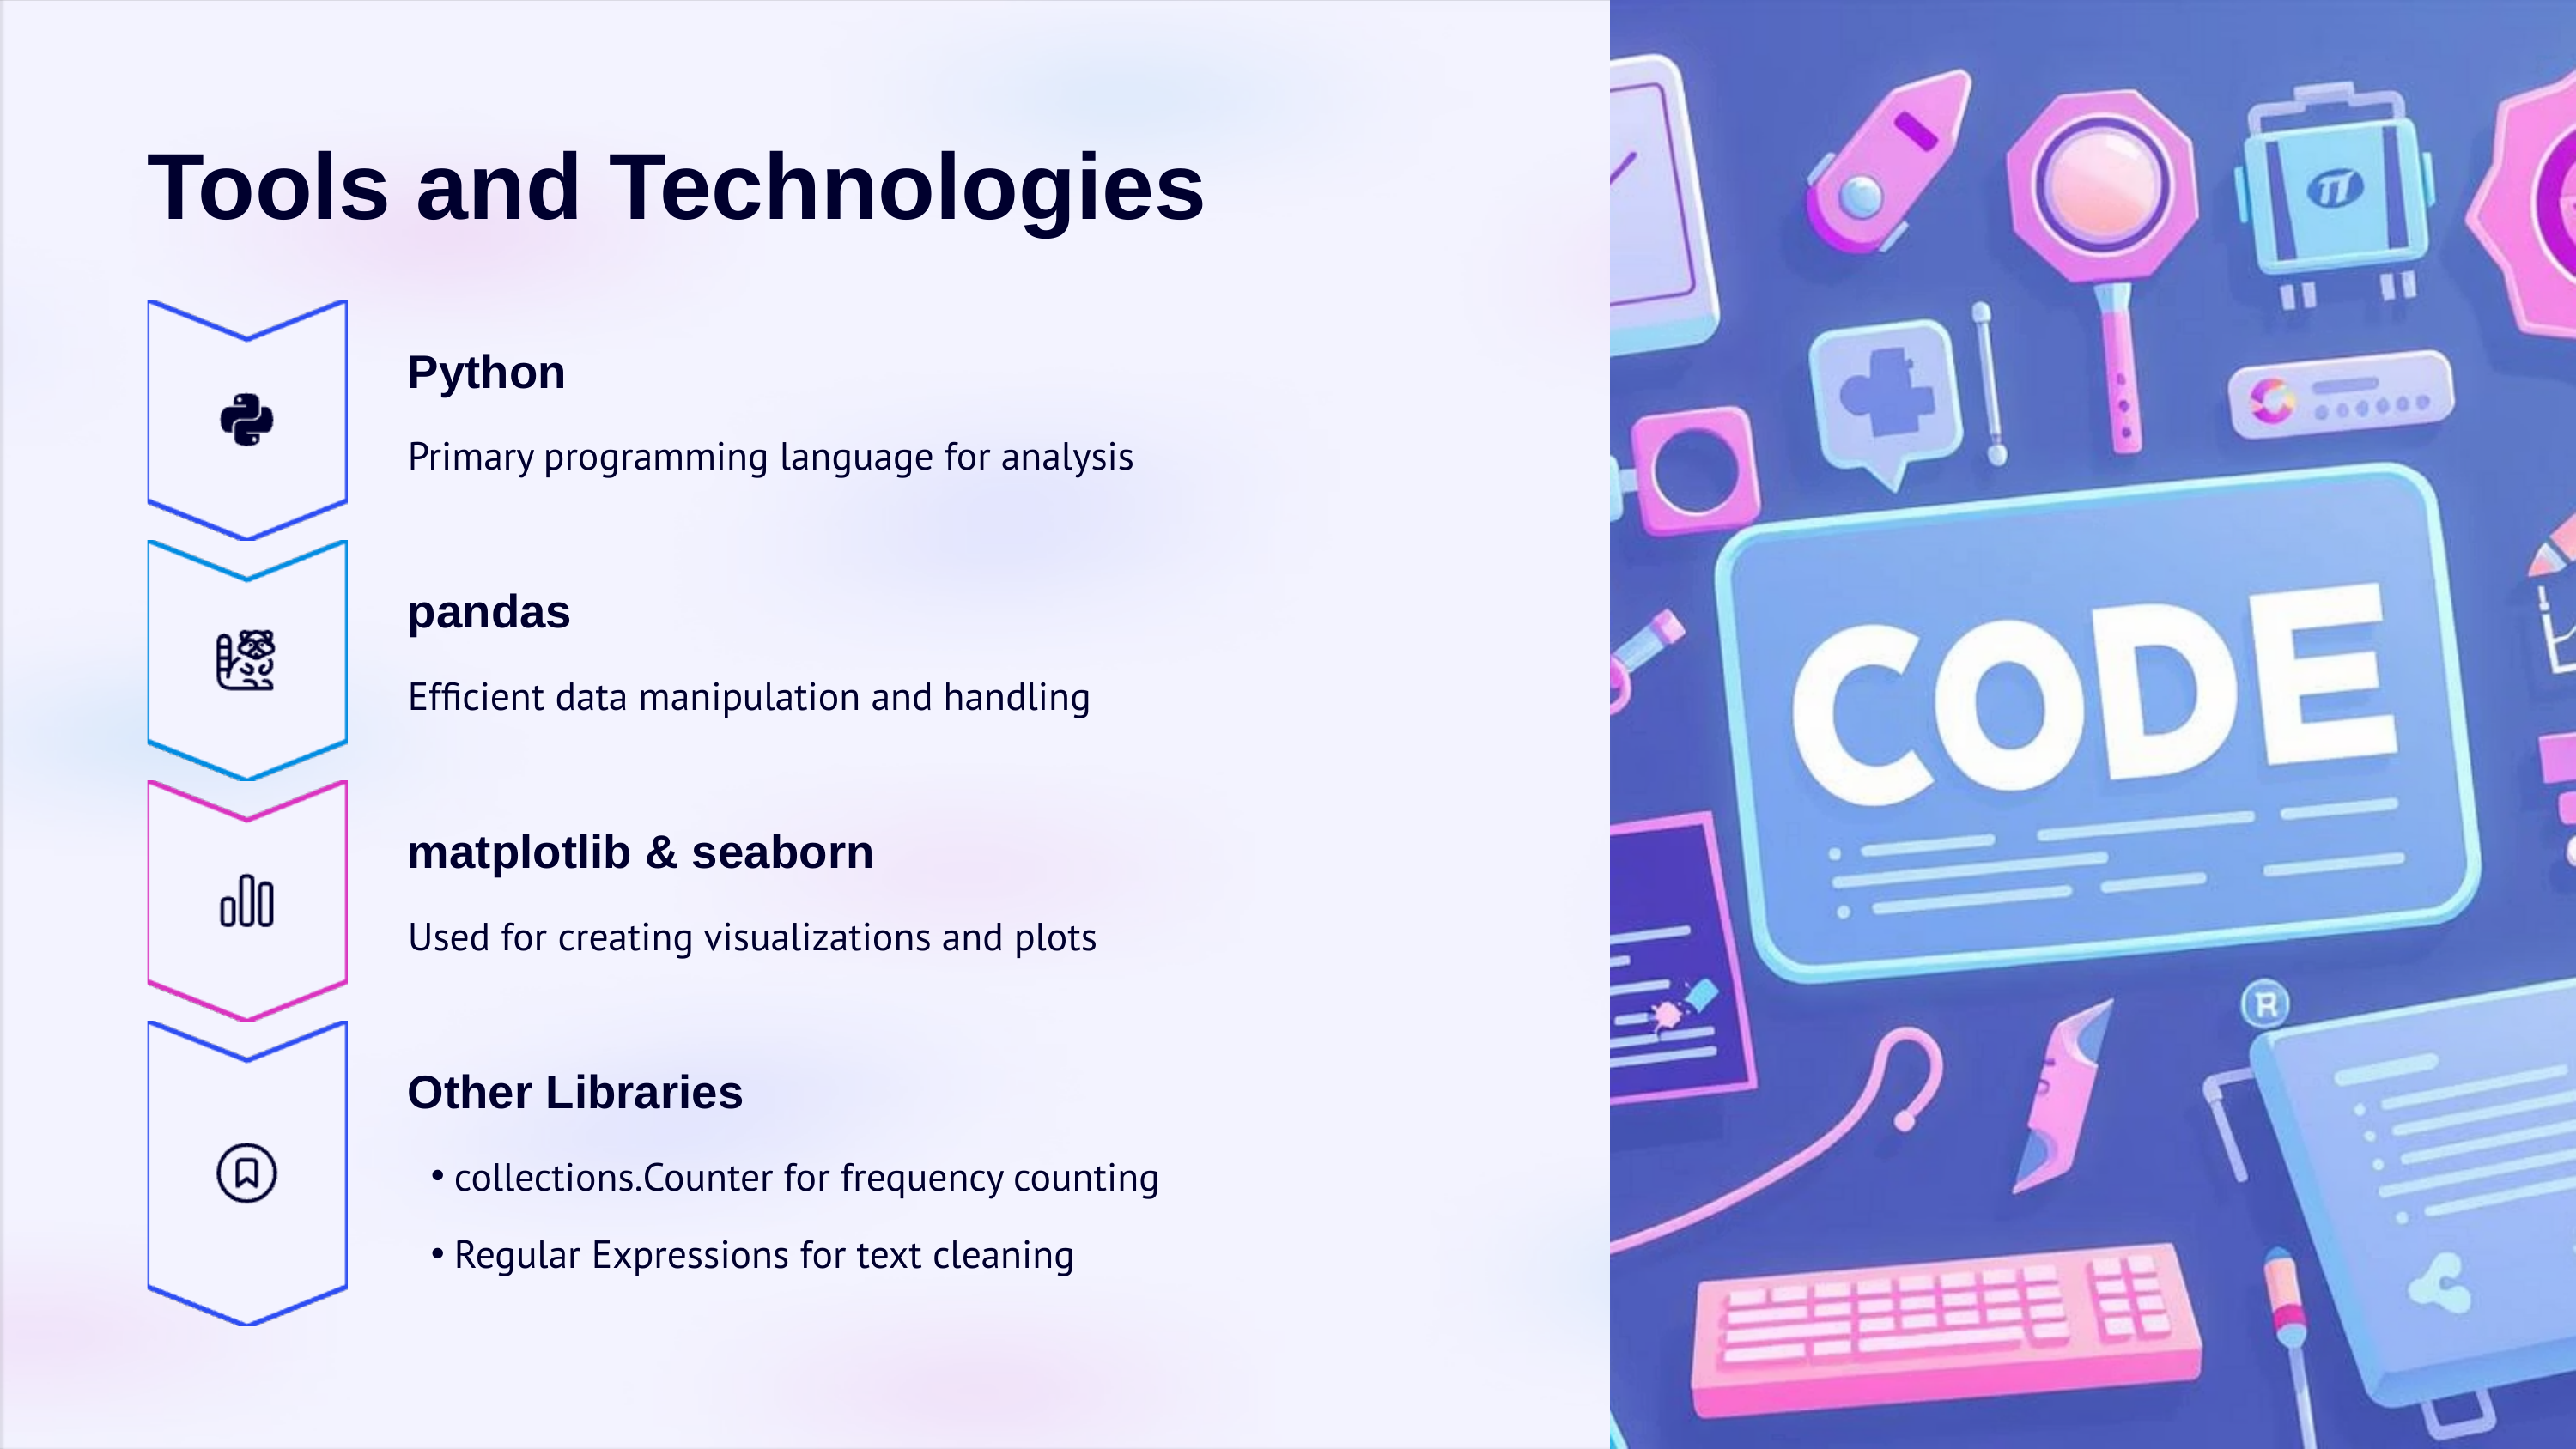

Tools and Technologies

Python

Primary programming language for analysis

pandas

Efficient data manipulation and handling

matplotlib & seaborn

Used for creating visualizations and plots

Other Libraries

collections.Counter for frequency counting

Regular Expressions for text cleaning